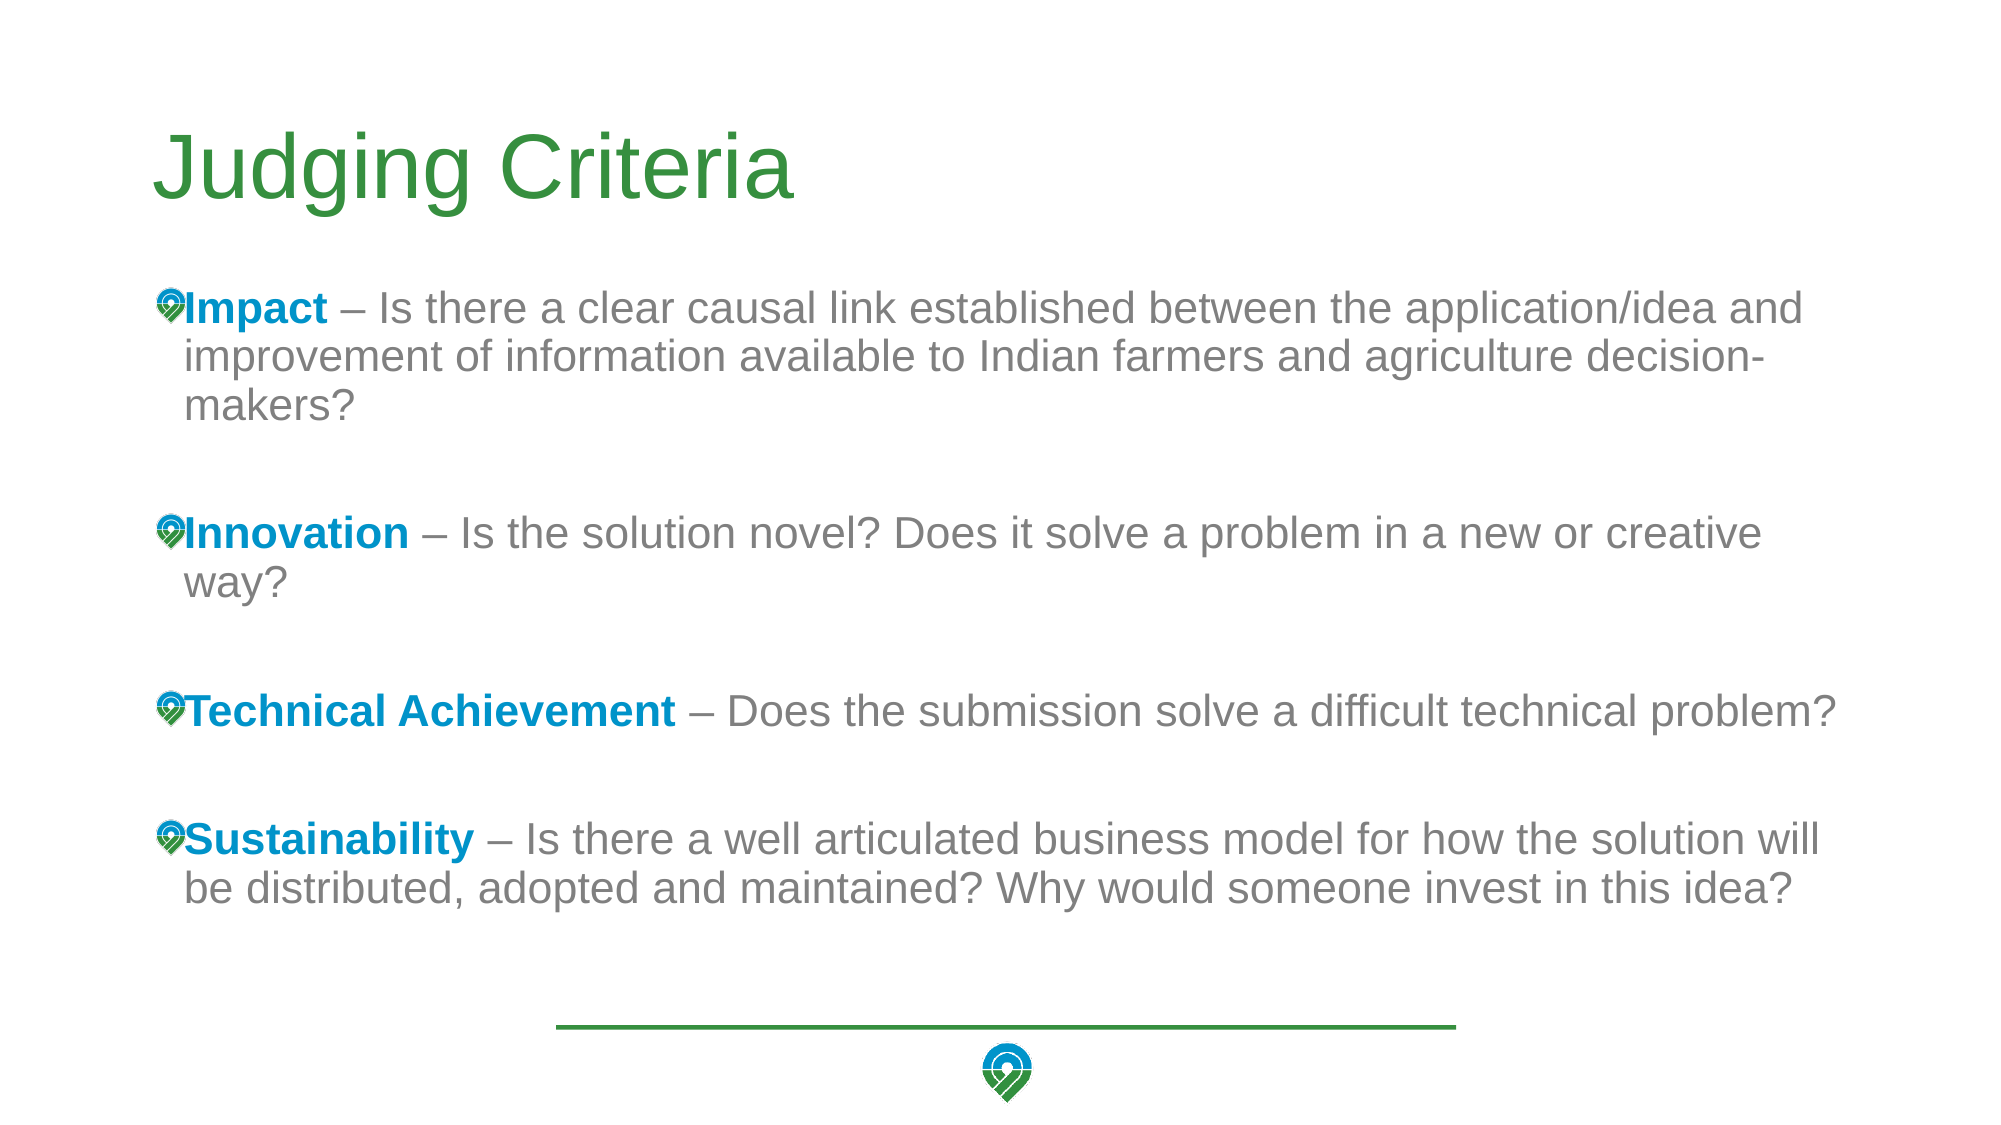

# Judging Criteria
Impact – Is there a clear causal link established between the application/idea and improvement of information available to Indian farmers and agriculture decision-makers?

Innovation – Is the solution novel? Does it solve a problem in a new or creative way?

Technical Achievement – Does the submission solve a difficult technical problem?

Sustainability – Is there a well articulated business model for how the solution will be distributed, adopted and maintained? Why would someone invest in this idea?